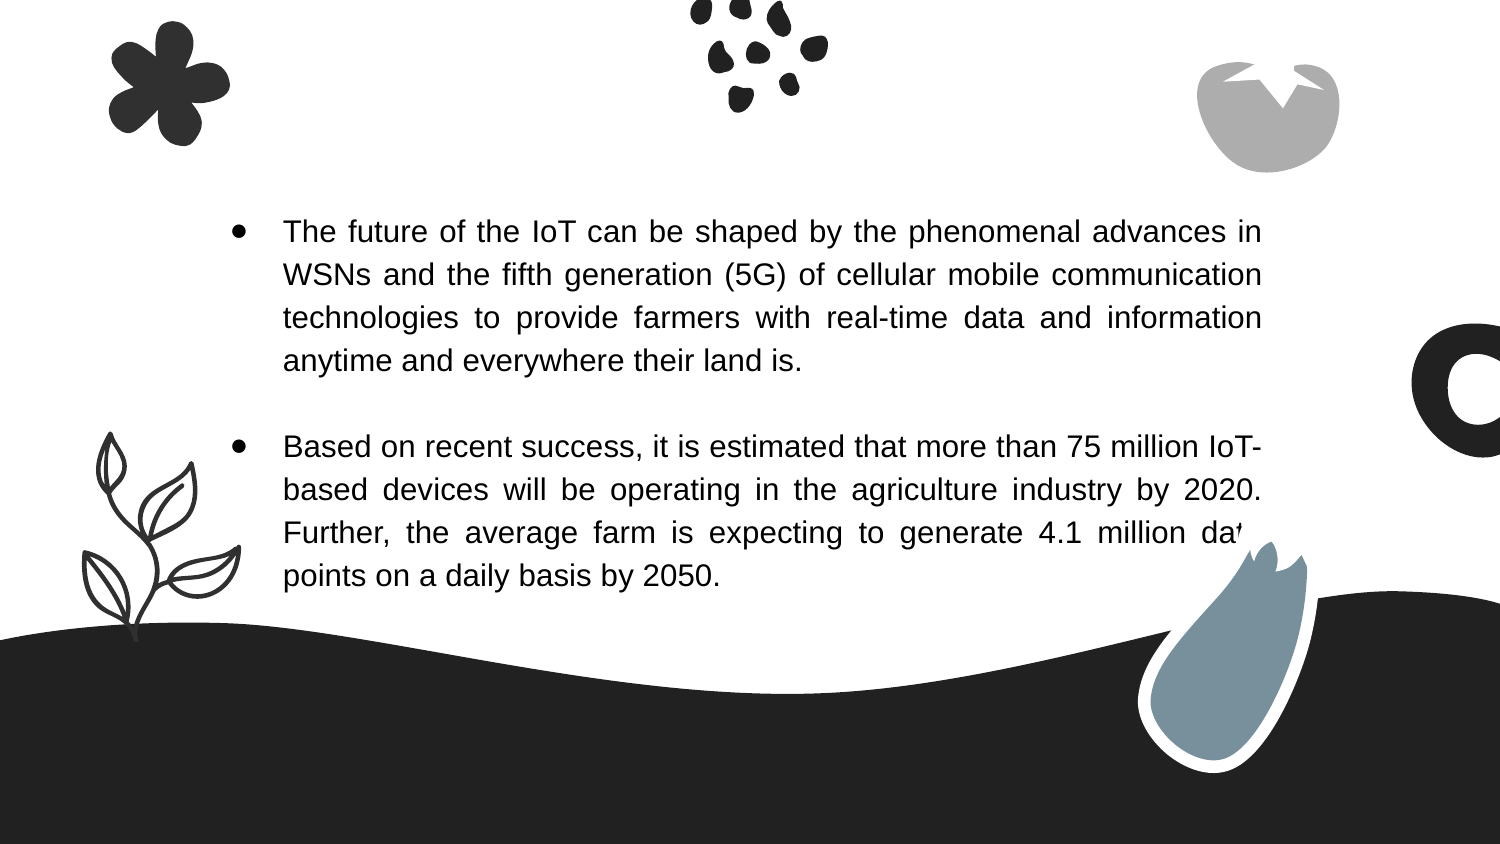

The future of the IoT can be shaped by the phenomenal advances in WSNs and the fifth generation (5G) of cellular mobile communication technologies to provide farmers with real-time data and information anytime and everywhere their land is.

Based on recent success, it is estimated that more than 75 million IoT-based devices will be operating in the agriculture industry by 2020. Further, the average farm is expecting to generate 4.1 million data points on a daily basis by 2050.